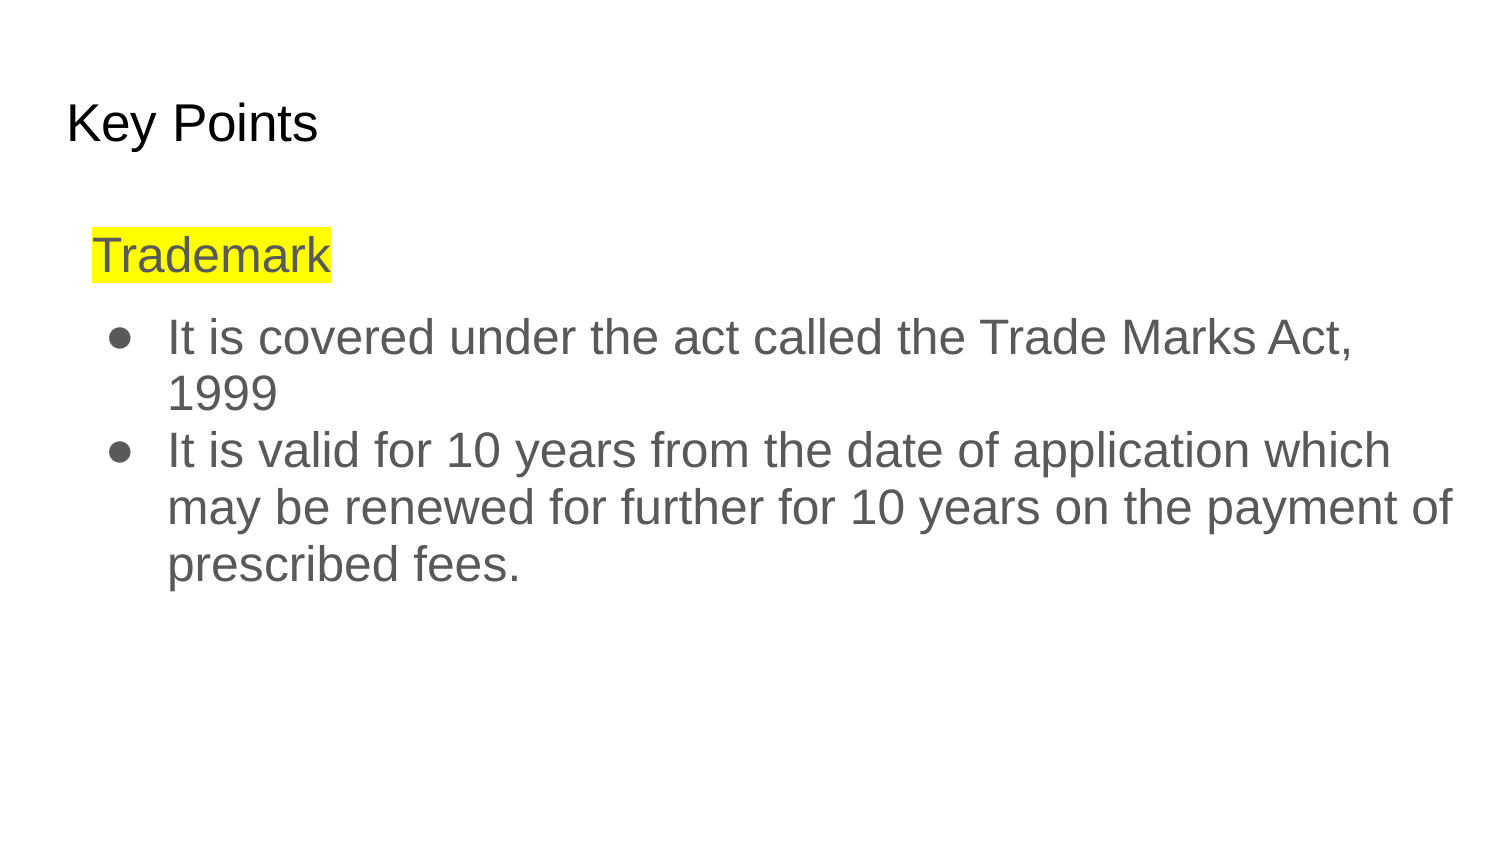

# Key Points
Trademark
It is covered under the act called the Trade Marks Act, 1999
It is valid for 10 years from the date of application which may be renewed for further for 10 years on the payment of prescribed fees.